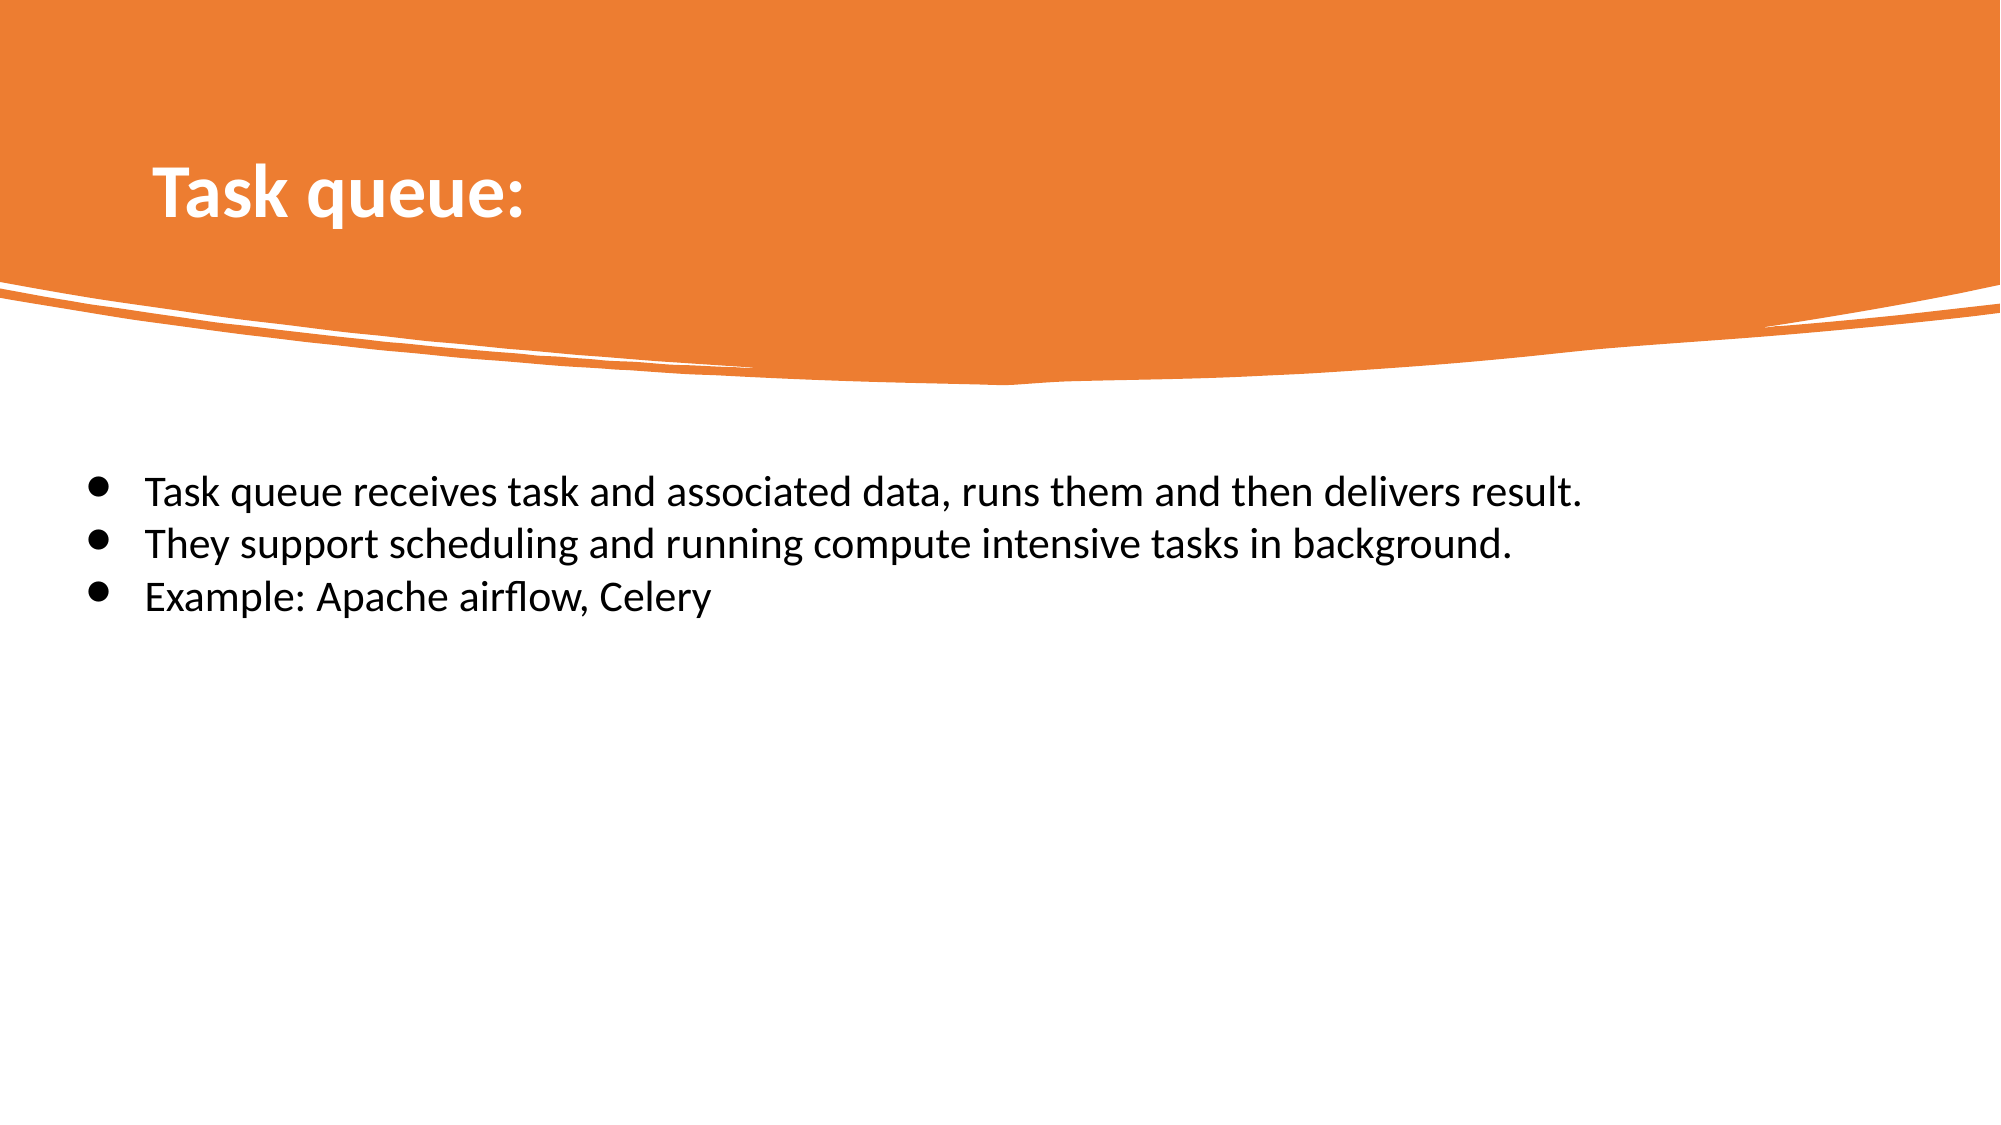

# Task queue:
Task queue receives task and associated data, runs them and then delivers result.
They support scheduling and running compute intensive tasks in background.
Example: Apache airflow, Celery